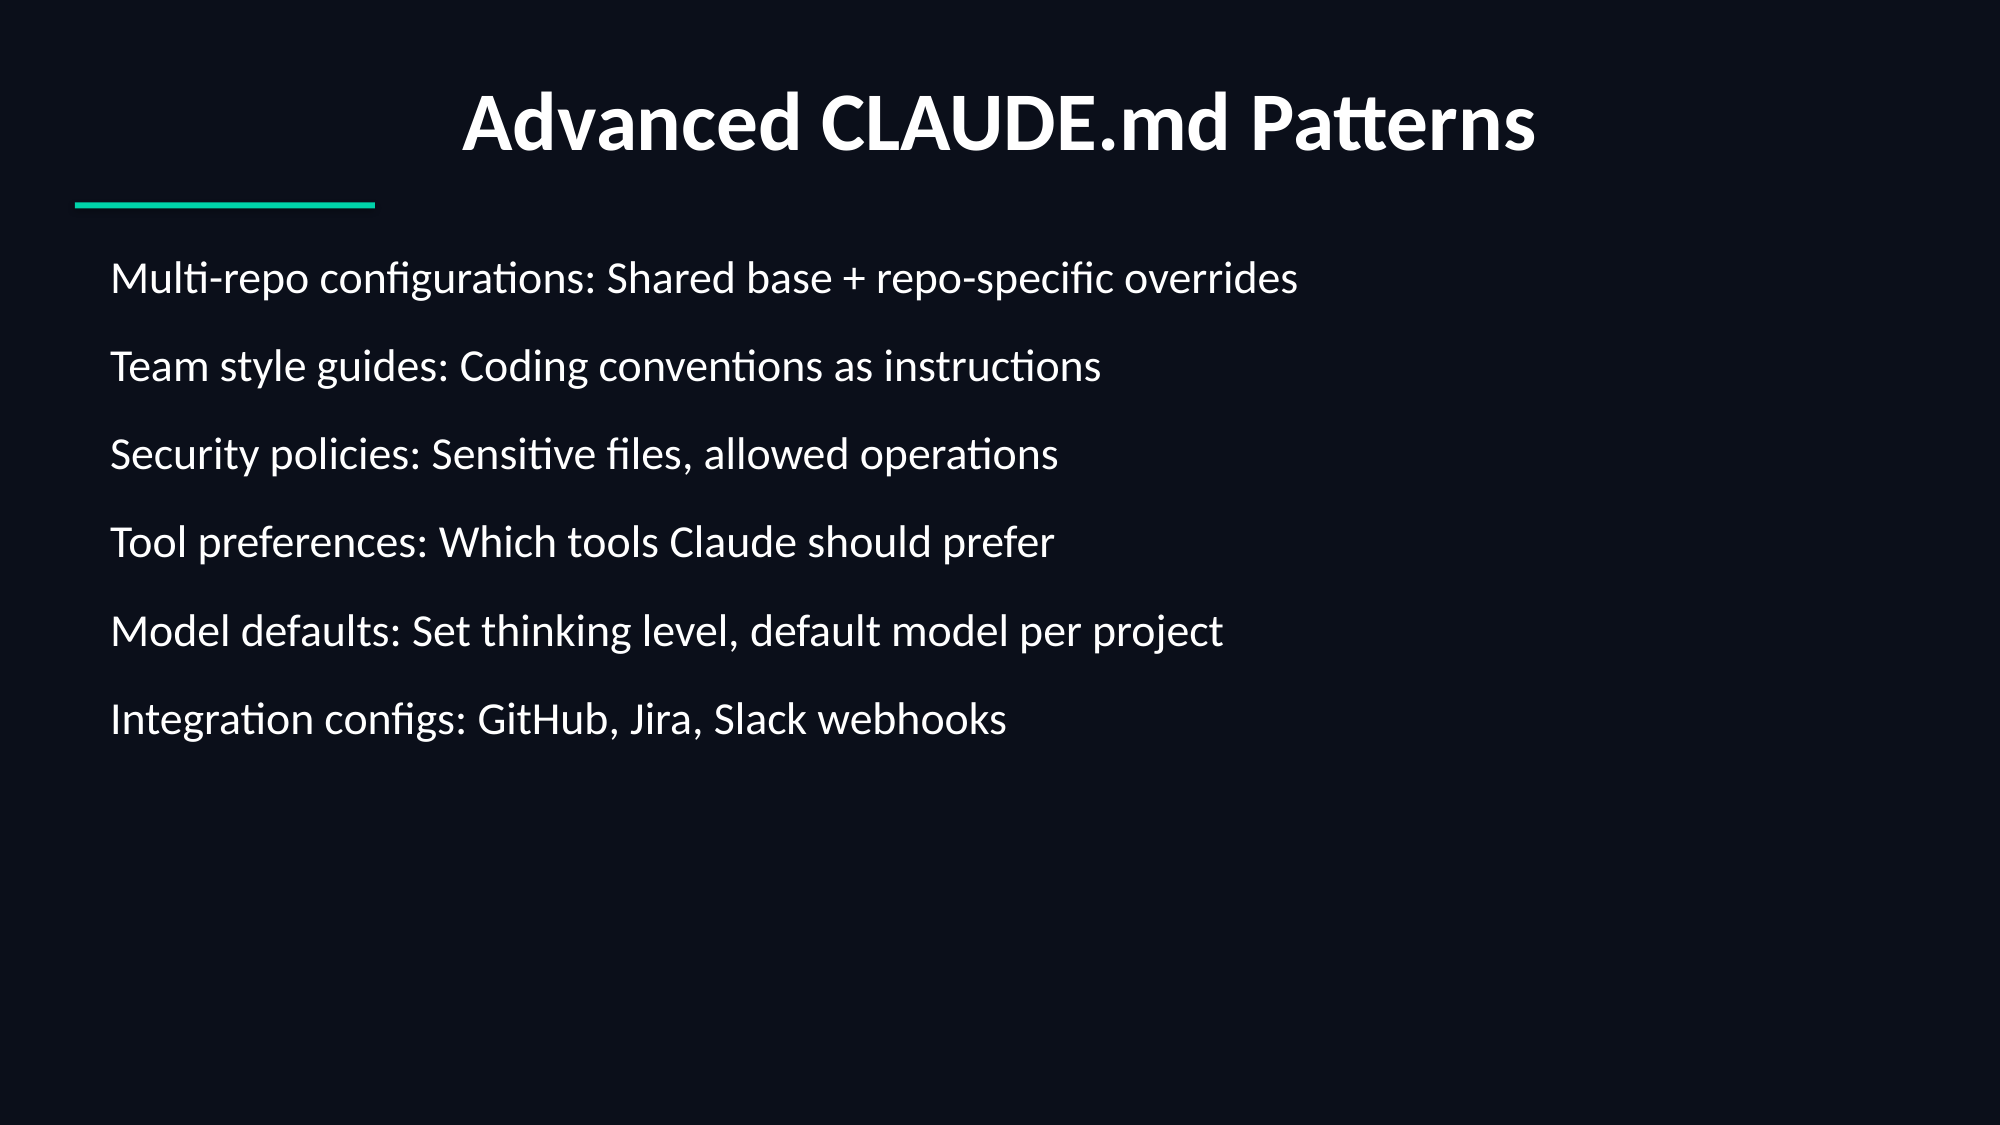

Advanced CLAUDE.md Patterns

  Multi-repo configurations: Shared base + repo-specific overrides
  Team style guides: Coding conventions as instructions
  Security policies: Sensitive files, allowed operations
  Tool preferences: Which tools Claude should prefer
  Model defaults: Set thinking level, default model per project
  Integration configs: GitHub, Jira, Slack webhooks